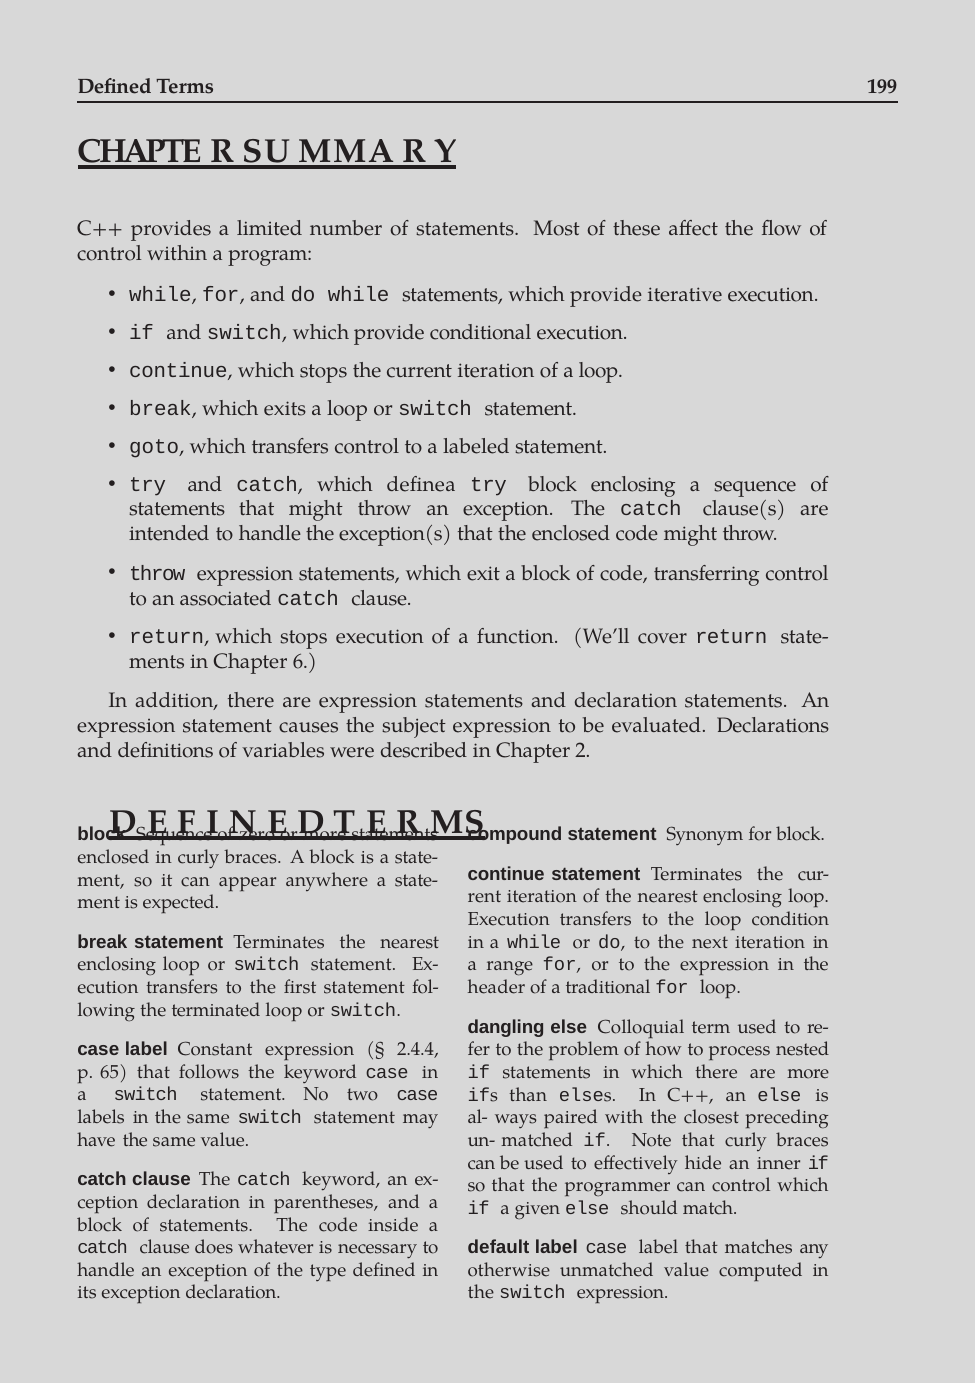

Defined Terms
199

Chapte r Su mma r y
C++ provides a limited number of statements. Most of these affect the flow of control within a program:
while, for, and do while statements, which provide iterative execution.
if and switch, which provide conditional execution.
continue, which stops the current iteration of a loop.
break, which exits a loop or switch statement.
goto, which transfers control to a labeled statement.
try and catch, which definea try block enclosing a sequence of statements that might throw an exception. The catch clause(s) are intended to handle the exception(s) that the enclosed code might throw.
throw expression statements, which exit a block of code, transferring control to an associated catch clause.
return, which stops execution of a function. (We’ll cover return state- ments in Chapter 6.)
In addition, there are expression statements and declaration statements. An expression statement causes the subject expression to be evaluated. Declarations and definitions of variables were described in Chapter 2.

Defined Terms
block Sequence of zero or more statements enclosed in curly braces. A block is a state- ment, so it can appear anywhere a state- ment is expected.
break statement Terminates the nearest enclosing loop or switch statement. Ex- ecution transfers to the first statement fol- lowing the terminated loop or switch.
case label Constant expression (§ 2.4.4, p. 65) that follows the keyword case in a switch statement. No two case labels in the same switch statement may have the same value.
catch clause The catch keyword, an ex- ception declaration in parentheses, and a block of statements.  The code inside a catch clause does whatever is necessary to handle an exception of the type defined in its exception declaration.
compound statement Synonym for block.
continue statement Terminates the cur- rent iteration of the nearest enclosing loop. Execution transfers to the loop condition in a while or do, to the next iteration in a range for, or to the expression in the header of a traditional for loop.
dangling else Colloquial term used to re- fer to the problem of how to process nested if statements in which there are more ifs than elses.  In C++, an else is al- ways paired with the closest preceding un- matched if.  Note that curly braces can be used to effectively hide an inner if so that the programmer can control which if a given else should match.
default label case label that matches any otherwise unmatched value computed in the switch expression.